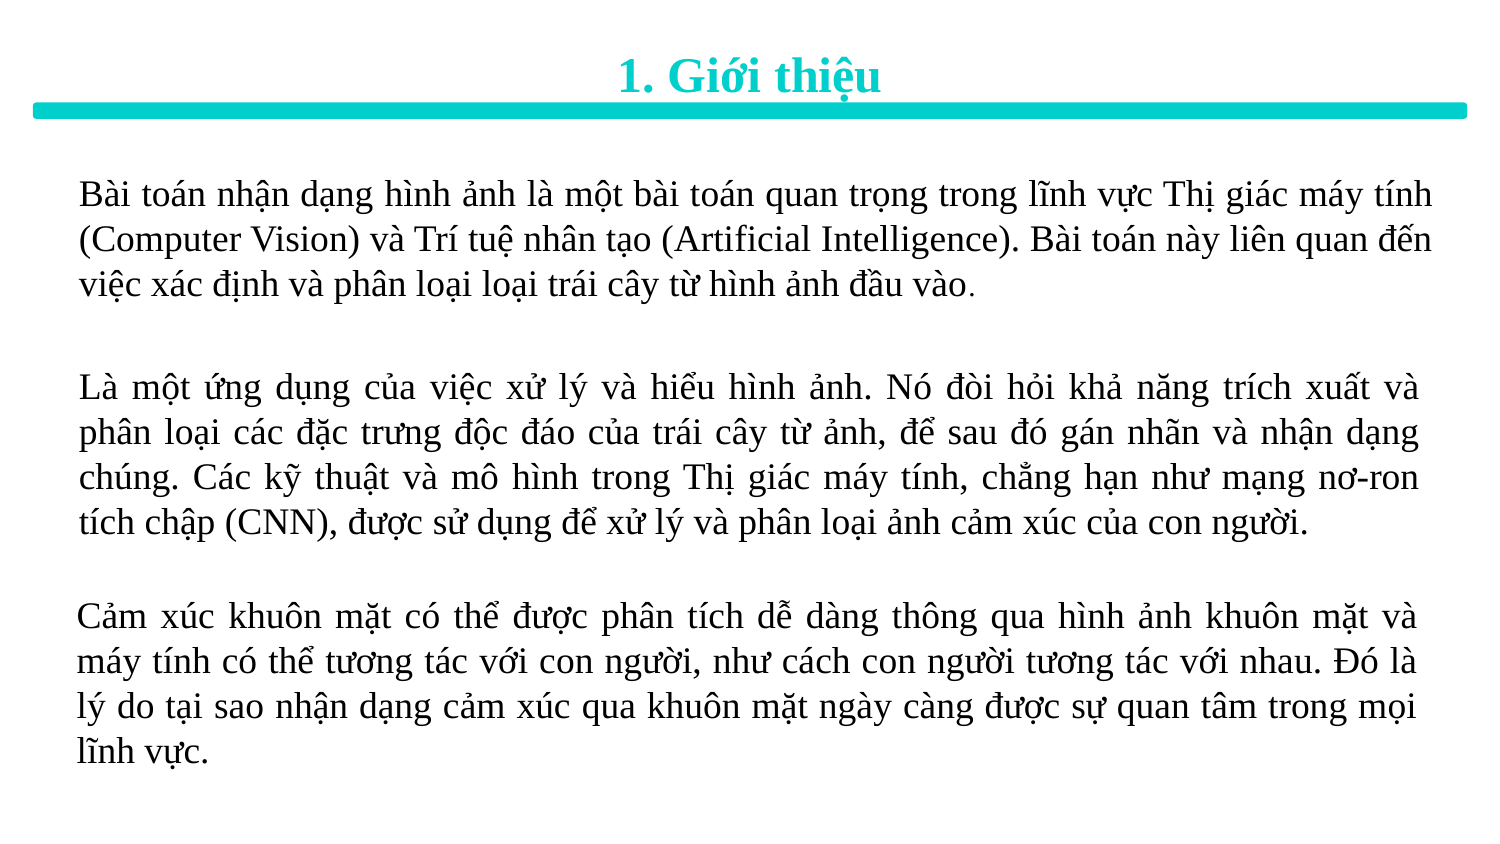

1. Giới thiệu

Bài toán nhận dạng hình ảnh là một bài toán quan trọng trong lĩnh vực Thị giác máy tính (Computer Vision) và Trí tuệ nhân tạo (Artificial Intelligence). Bài toán này liên quan đến việc xác định và phân loại loại trái cây từ hình ảnh đầu vào.
Là một ứng dụng của việc xử lý và hiểu hình ảnh. Nó đòi hỏi khả năng trích xuất và phân loại các đặc trưng độc đáo của trái cây từ ảnh, để sau đó gán nhãn và nhận dạng chúng. Các kỹ thuật và mô hình trong Thị giác máy tính, chẳng hạn như mạng nơ-ron tích chập (CNN), được sử dụng để xử lý và phân loại ảnh cảm xúc của con người.
Cảm xúc khuôn mặt có thể được phân tích dễ dàng thông qua hình ảnh khuôn mặt và máy tính có thể tương tác với con người, như cách con người tương tác với nhau. Đó là lý do tại sao nhận dạng cảm xúc qua khuôn mặt ngày càng được sự quan tâm trong mọi lĩnh vực.